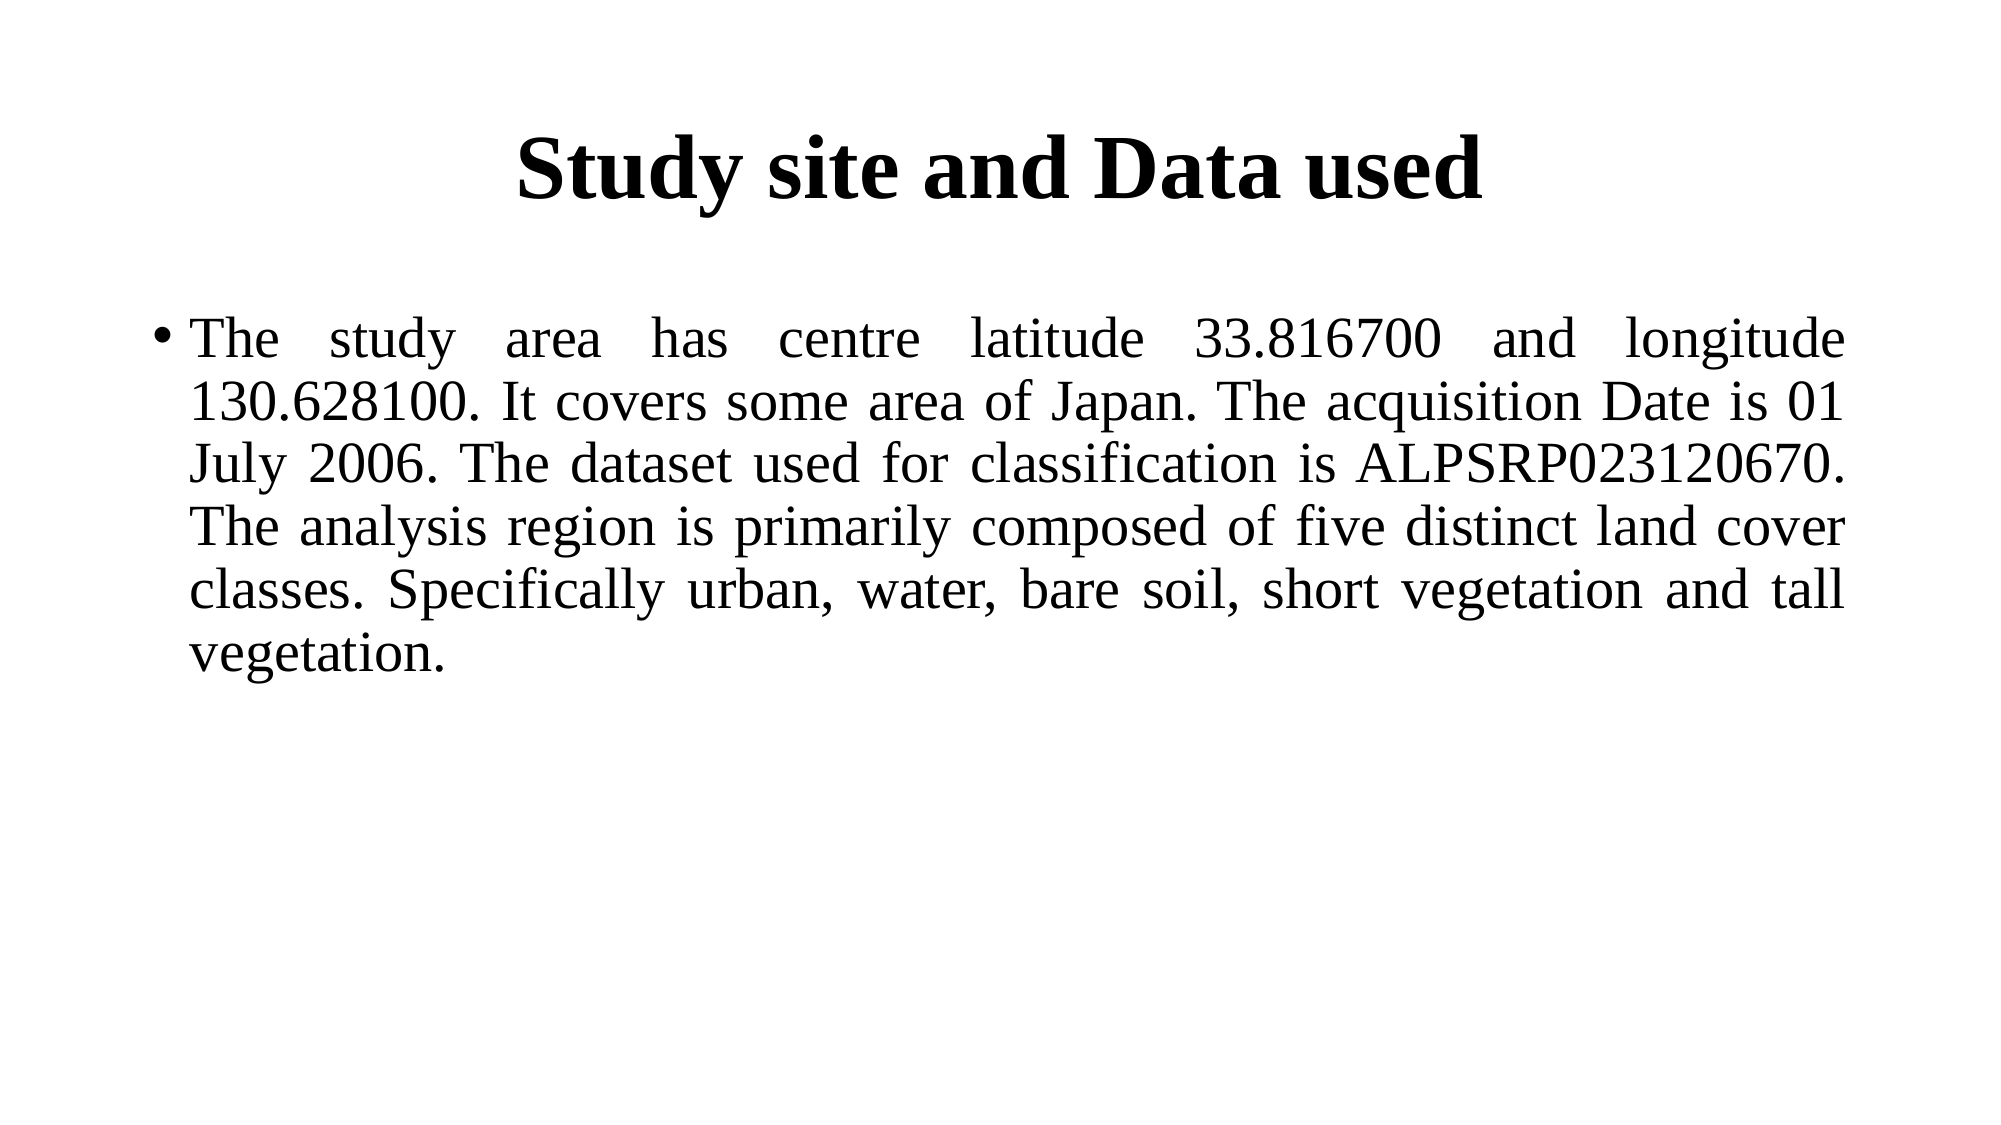

# Study site and Data used
The study area has centre latitude 33.816700 and longitude 130.628100. It covers some area of Japan. The acquisition Date is 01 July 2006. The dataset used for classification is ALPSRP023120670. The analysis region is primarily composed of five distinct land cover classes. Specifically urban, water, bare soil, short vegetation and tall vegetation.